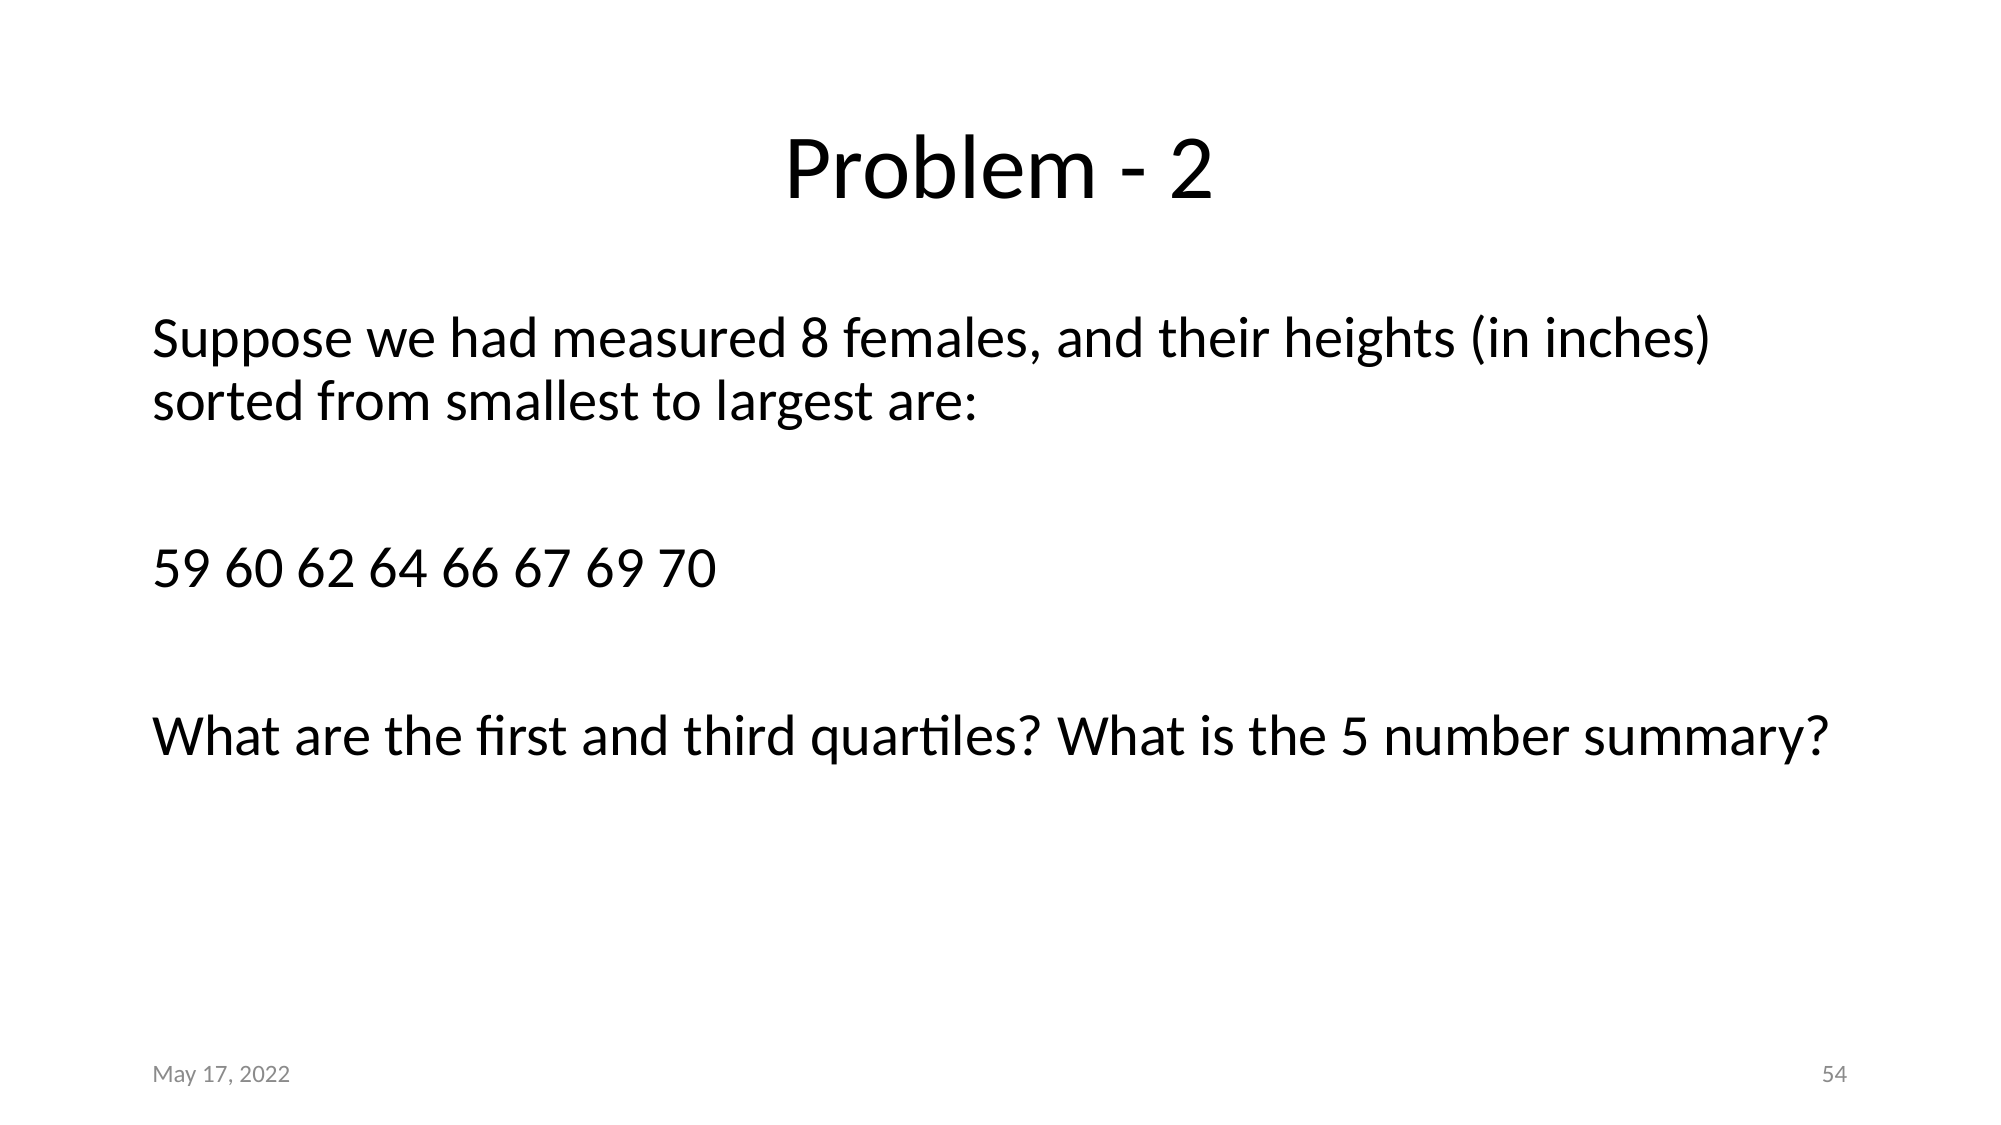

# Problem - 2
Suppose we had measured 8 females, and their heights (in inches) sorted from smallest to largest are:

59 60 62 64 66 67 69 70

What are the first and third quartiles? What is the 5 number summary?
May 17, 2022
54